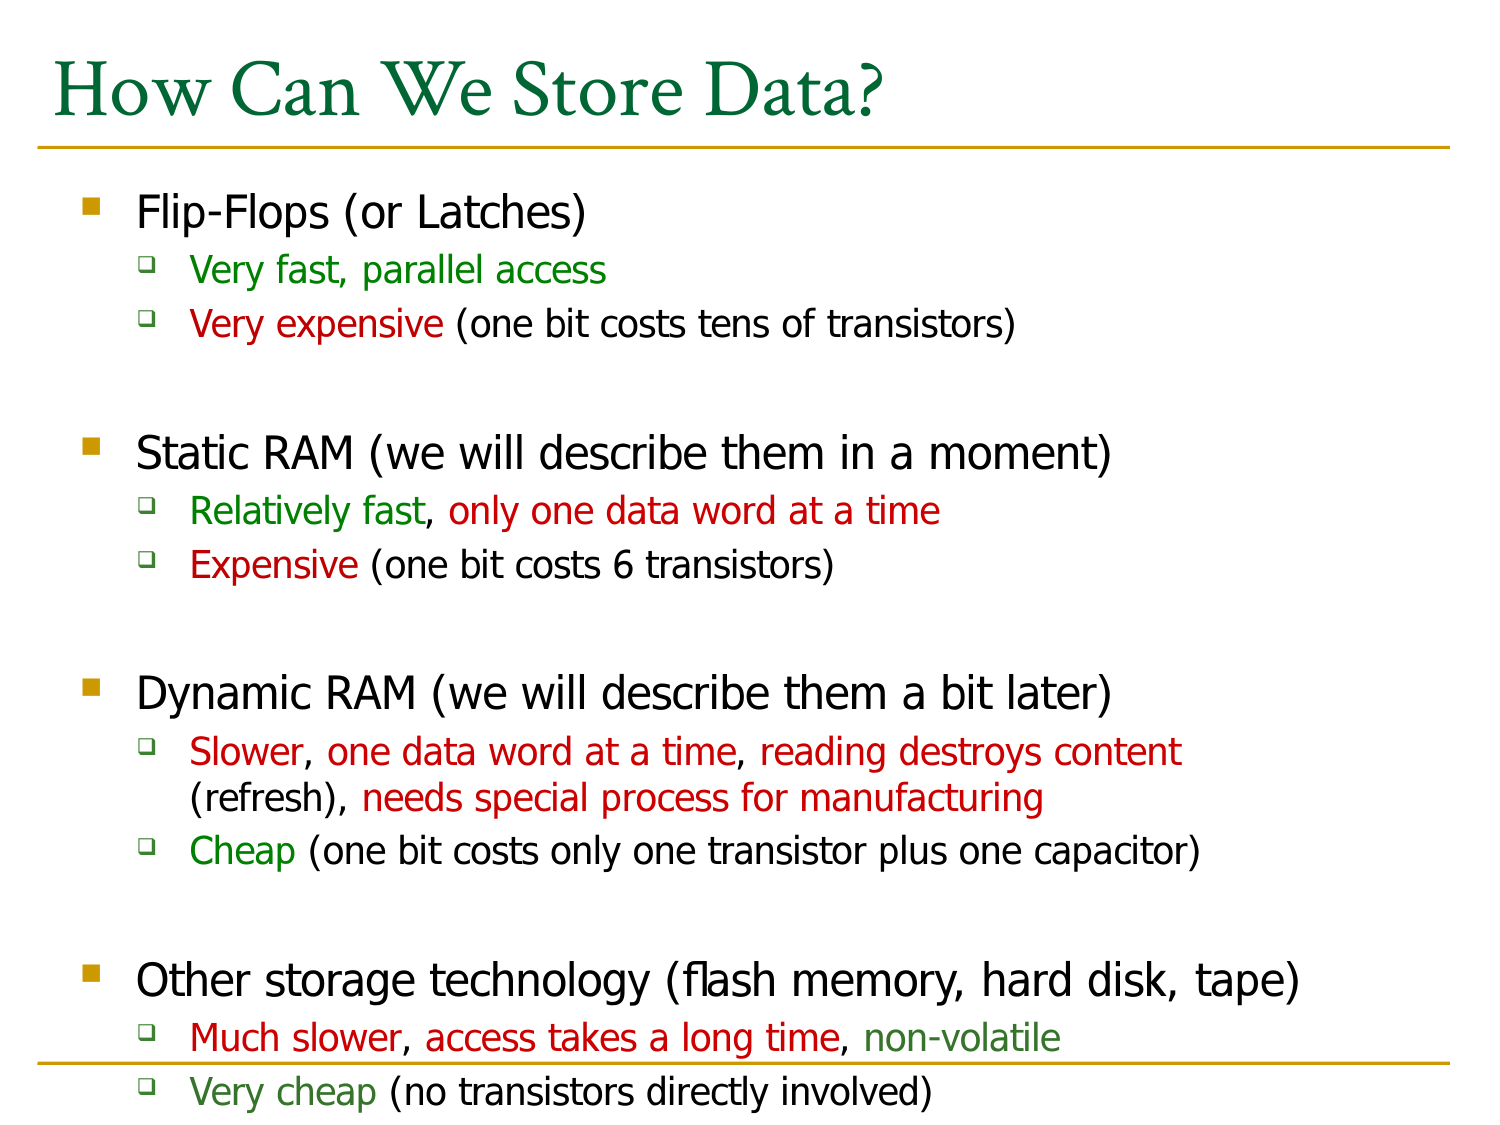

# How Can We Store Data?
Flip-Flops (or Latches)
Very fast, parallel access
Very expensive (one bit costs tens of transistors)

Static RAM (we will describe them in a moment)
Relatively fast, only one data word at a time
Expensive (one bit costs 6 transistors)

Dynamic RAM (we will describe them a bit later)
Slower, one data word at a time, reading destroys content (refresh), needs special process for manufacturing
Cheap (one bit costs only one transistor plus one capacitor)

Other storage technology (flash memory, hard disk, tape)
Much slower, access takes a long time, non-volatile
Very cheap (no transistors directly involved)